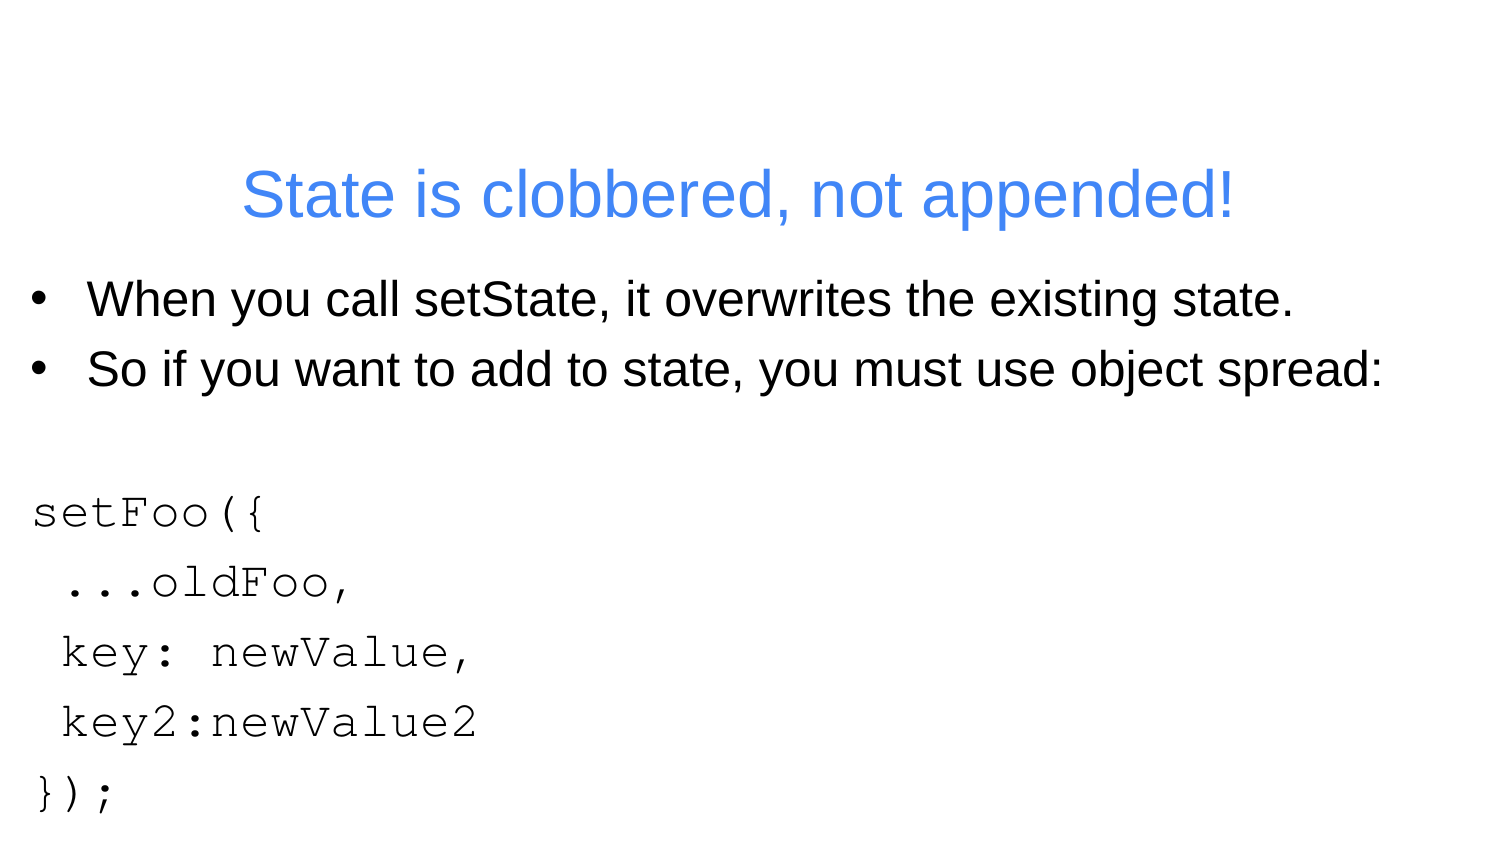

# State is clobbered, not appended!
When you call setState, it overwrites the existing state.
So if you want to add to state, you must use object spread:

setFoo({
 ...oldFoo,
 key: newValue,
 key2:newValue2
});